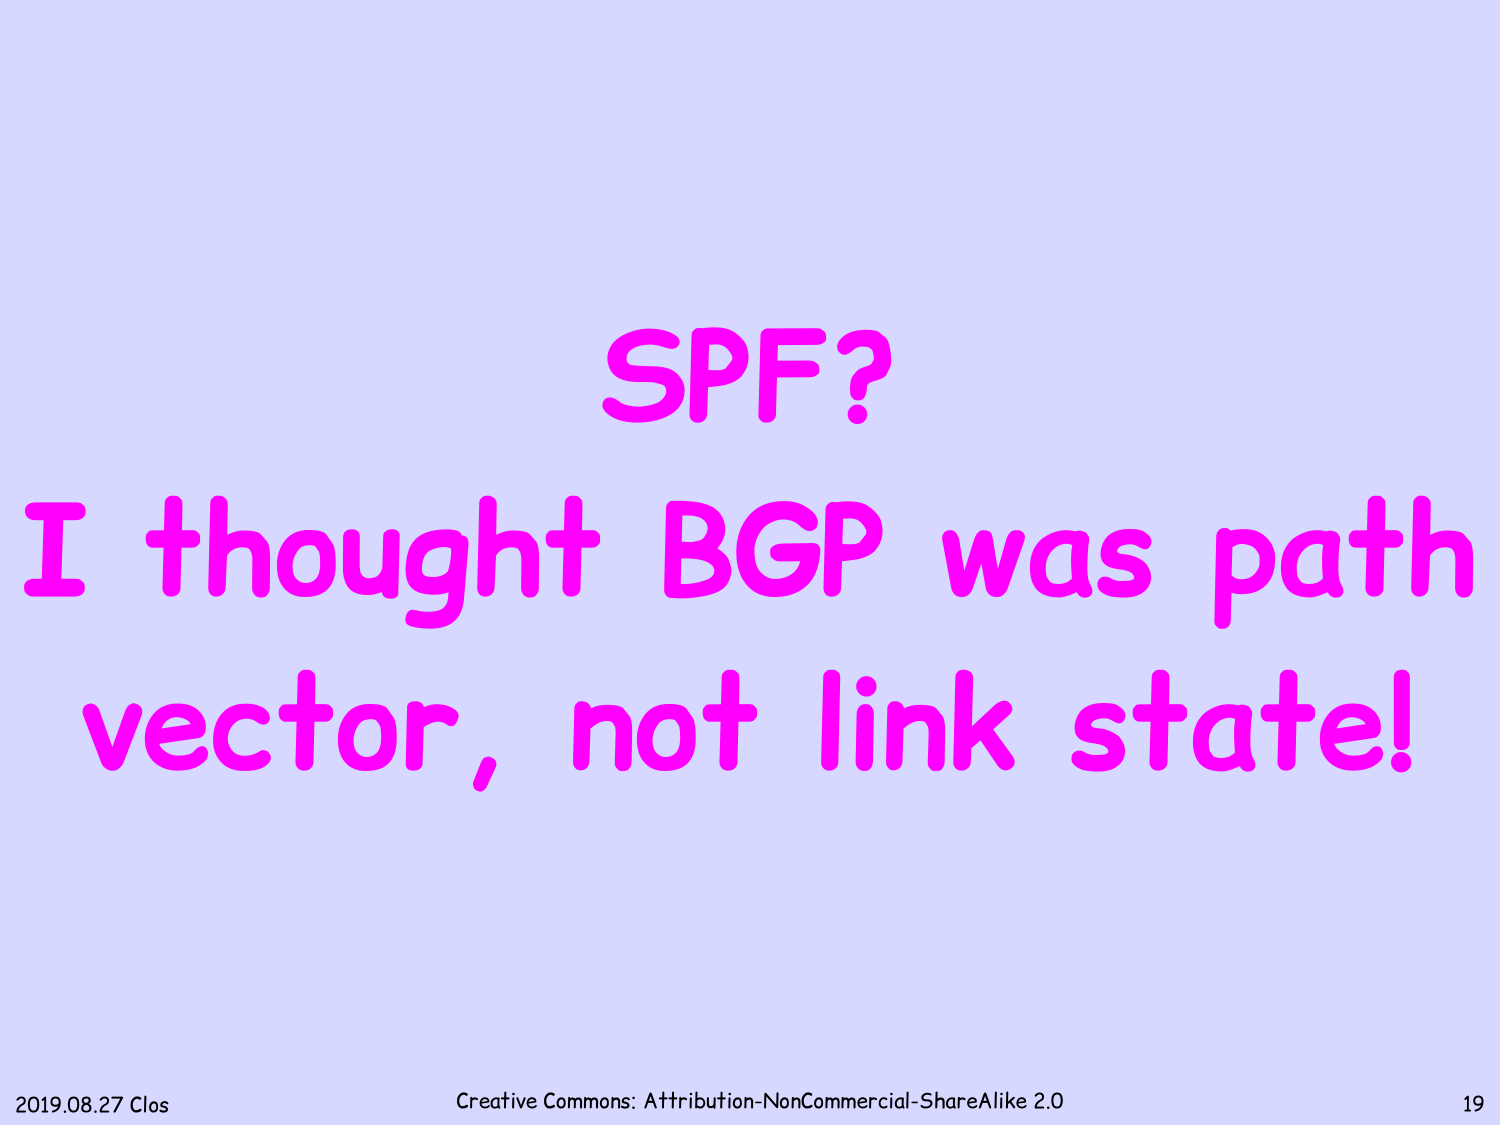

# SPF? I thought BGP was path vector, not link state!
19
2019.08.27 Clos
Creative Commons: Attribution-NonCommercial-ShareAlike 2.0